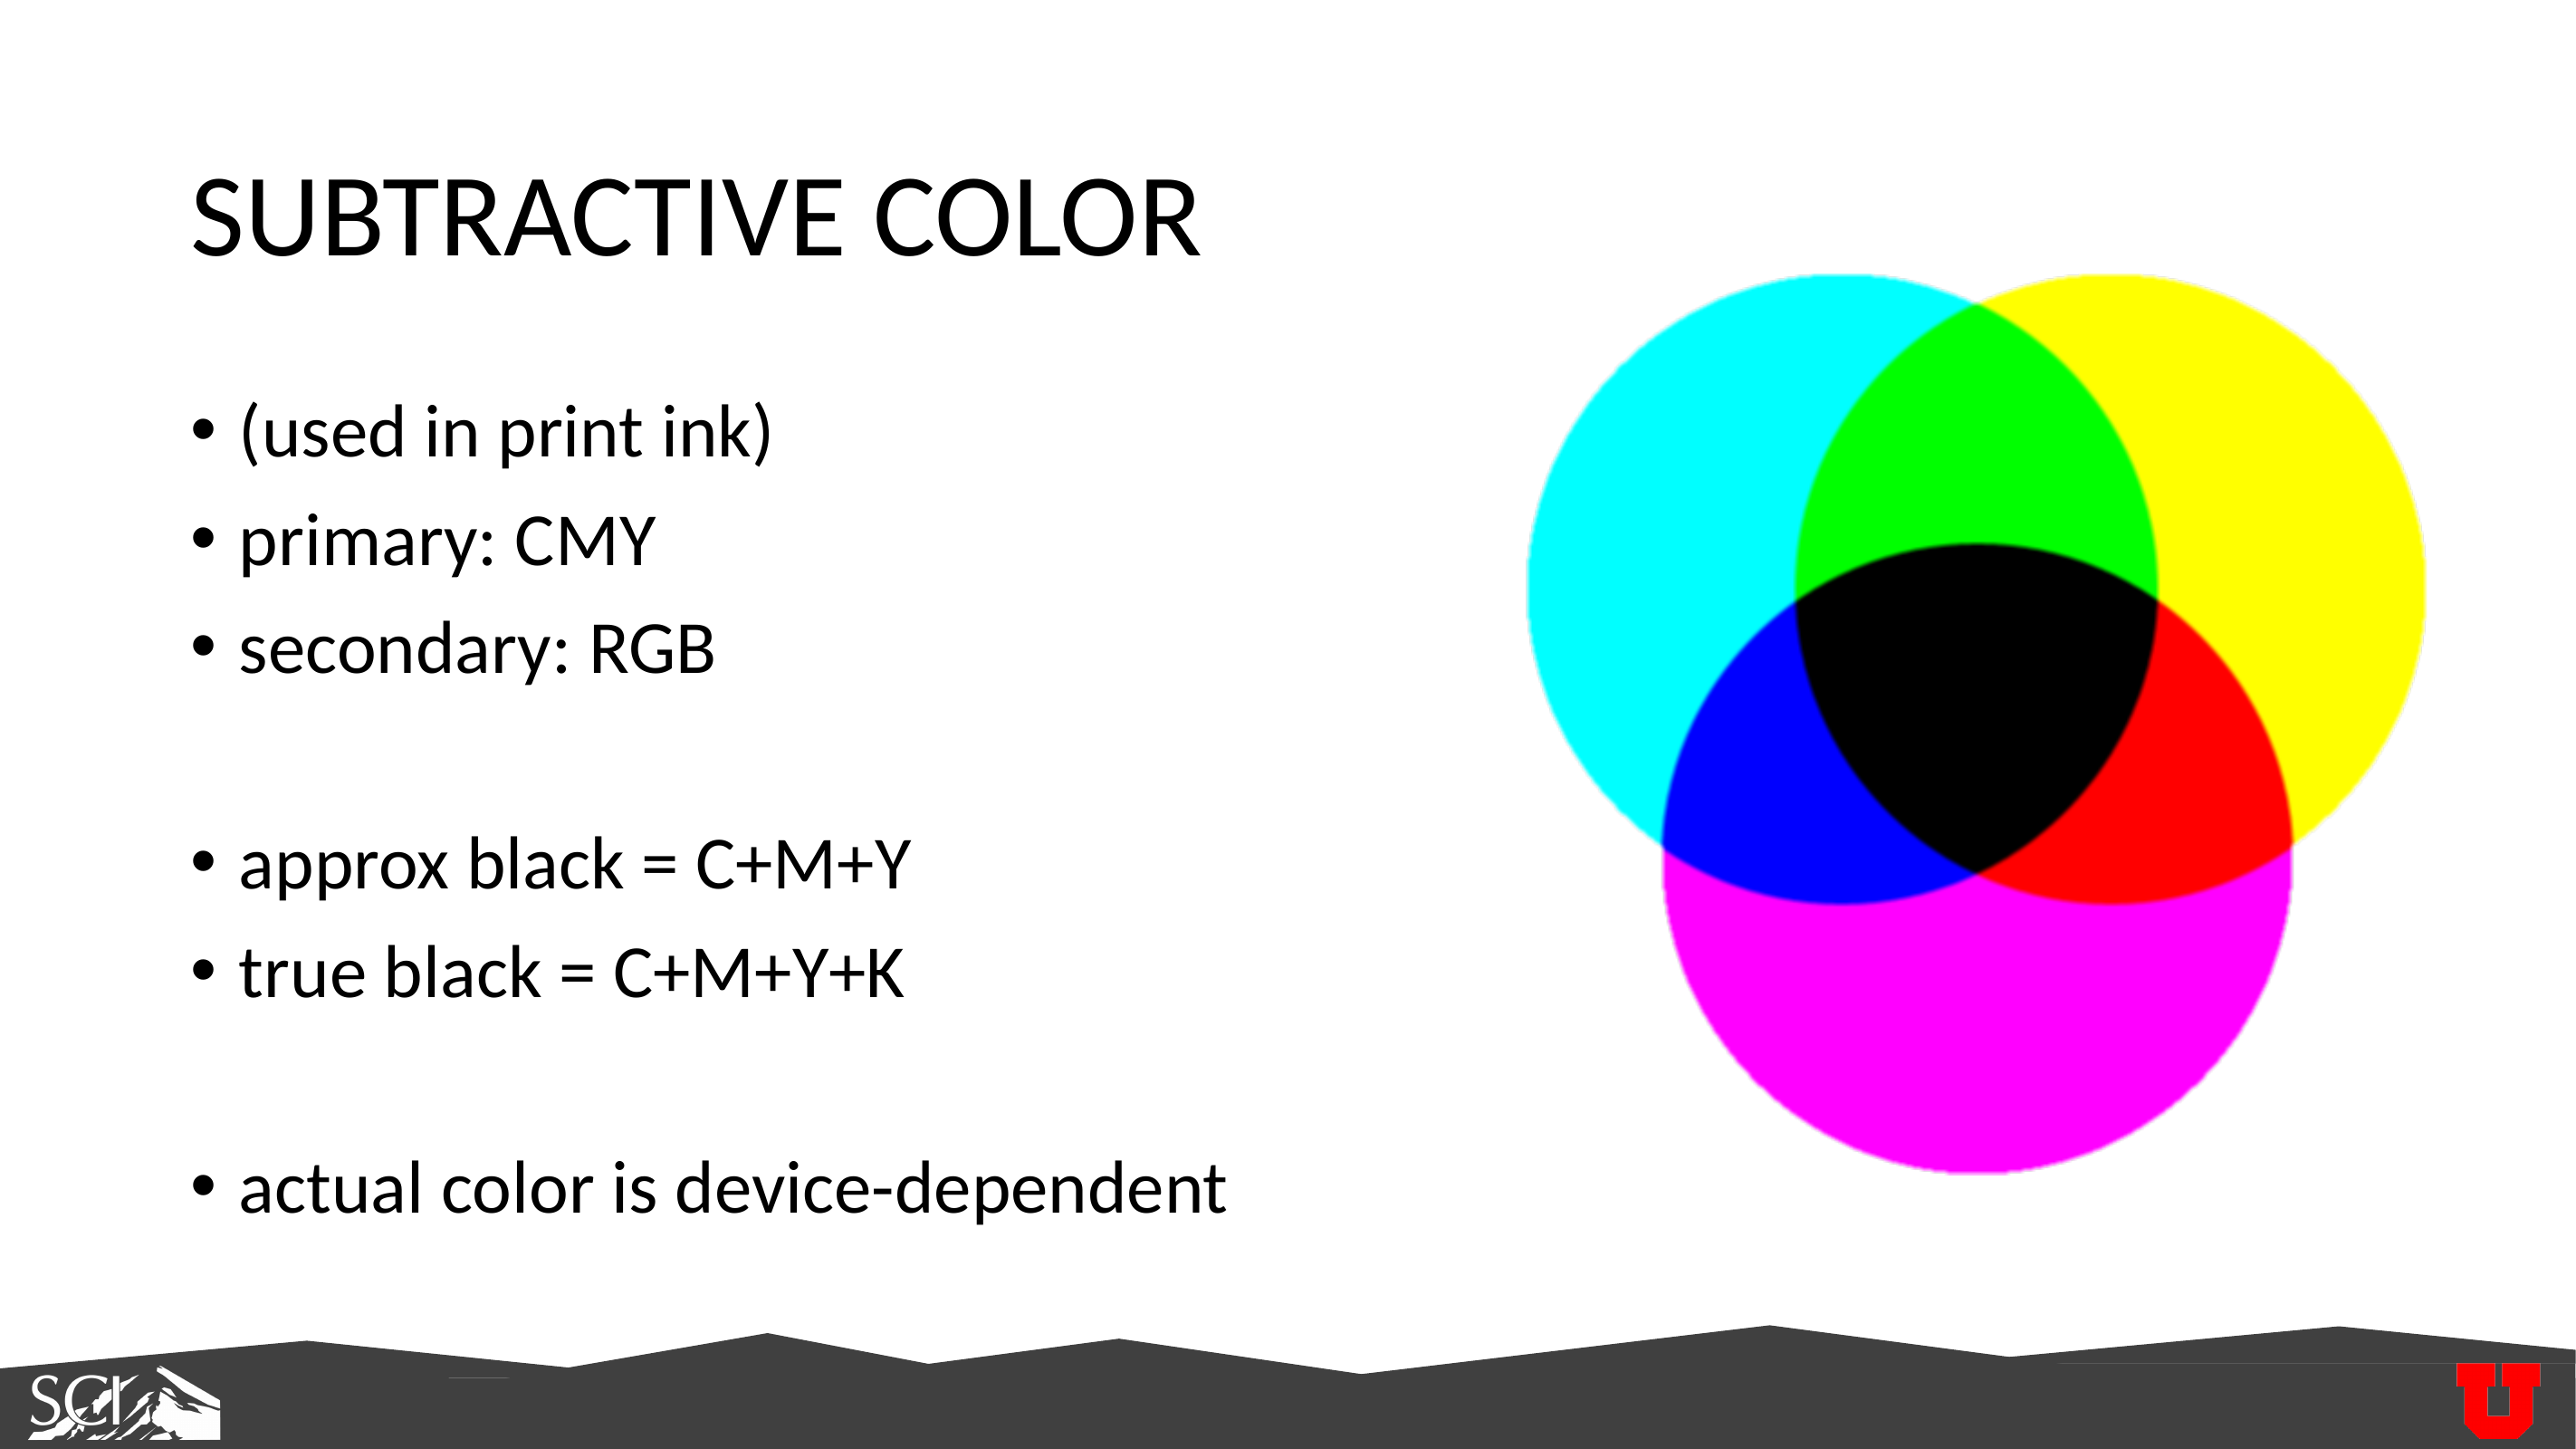

# SUBTRACTIVE COLOR

(used in print ink)
primary: CMY
secondary: RGB

approx black = C+M+Y
true black = C+M+Y+K

actual color is device-dependent